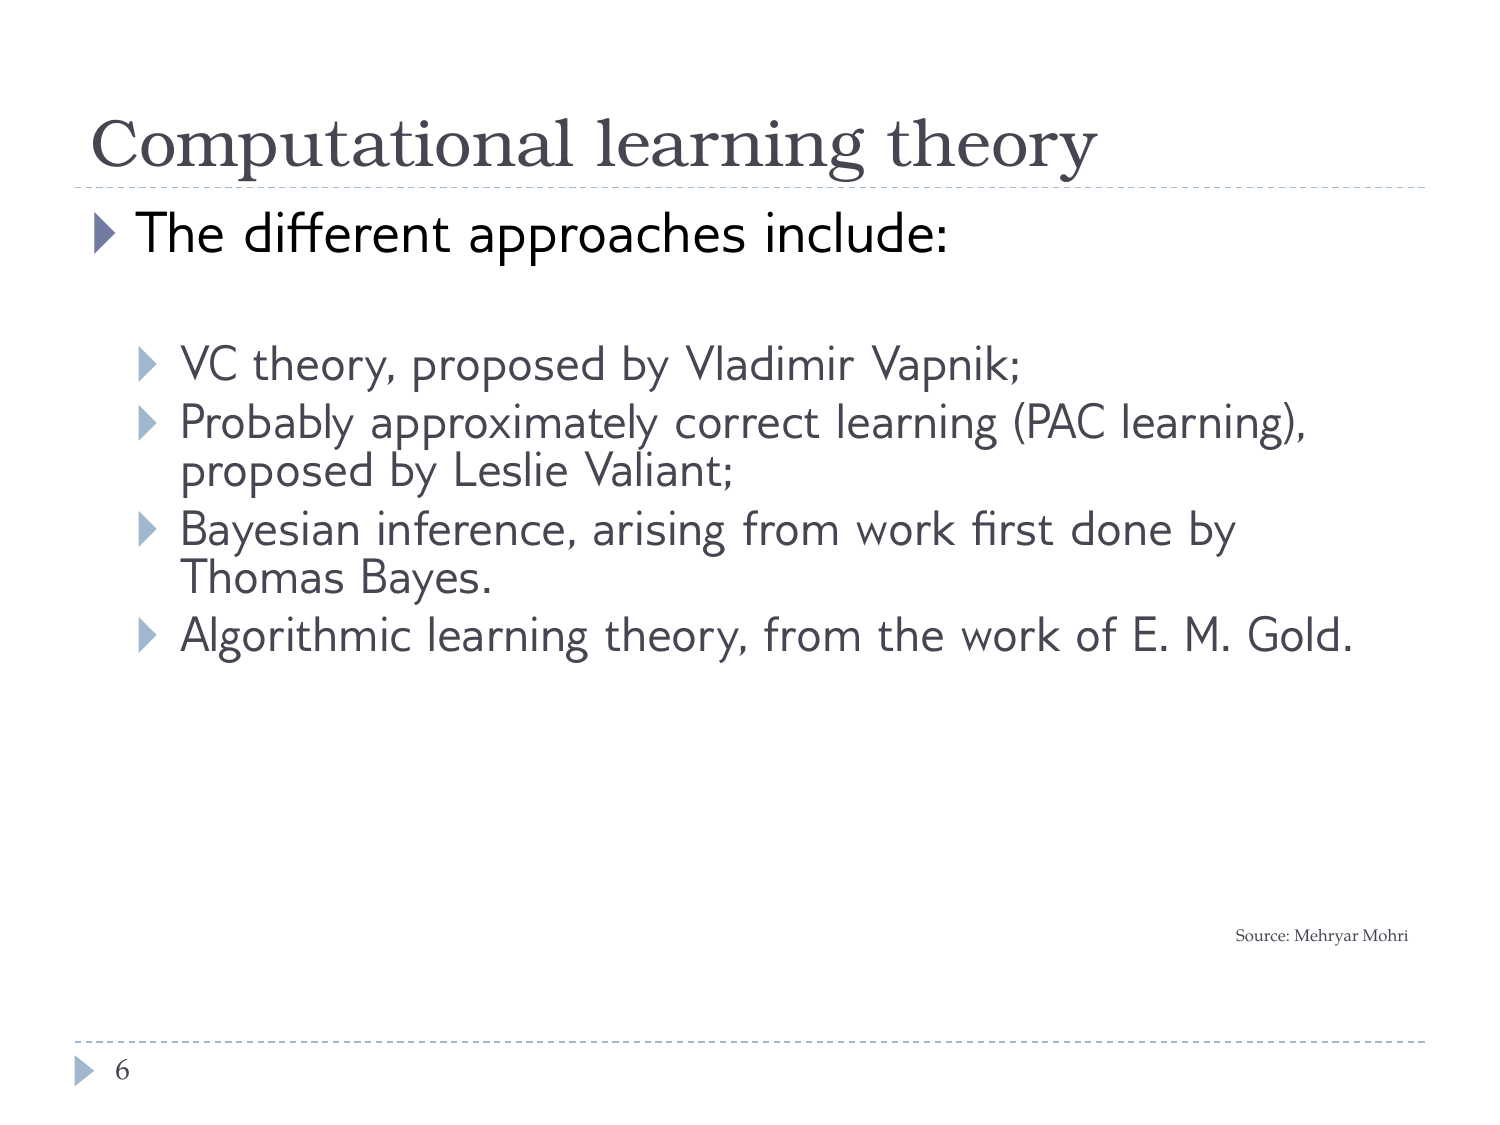

# Computational learning theory
The different approaches include:

VC theory, proposed by Vladimir Vapnik;
Probably approximately correct learning (PAC learning), proposed by Leslie Valiant;
Bayesian inference, arising from work first done by Thomas Bayes.
Algorithmic learning theory, from the work of E. M. Gold.

Source: Mehryar Mohri
6